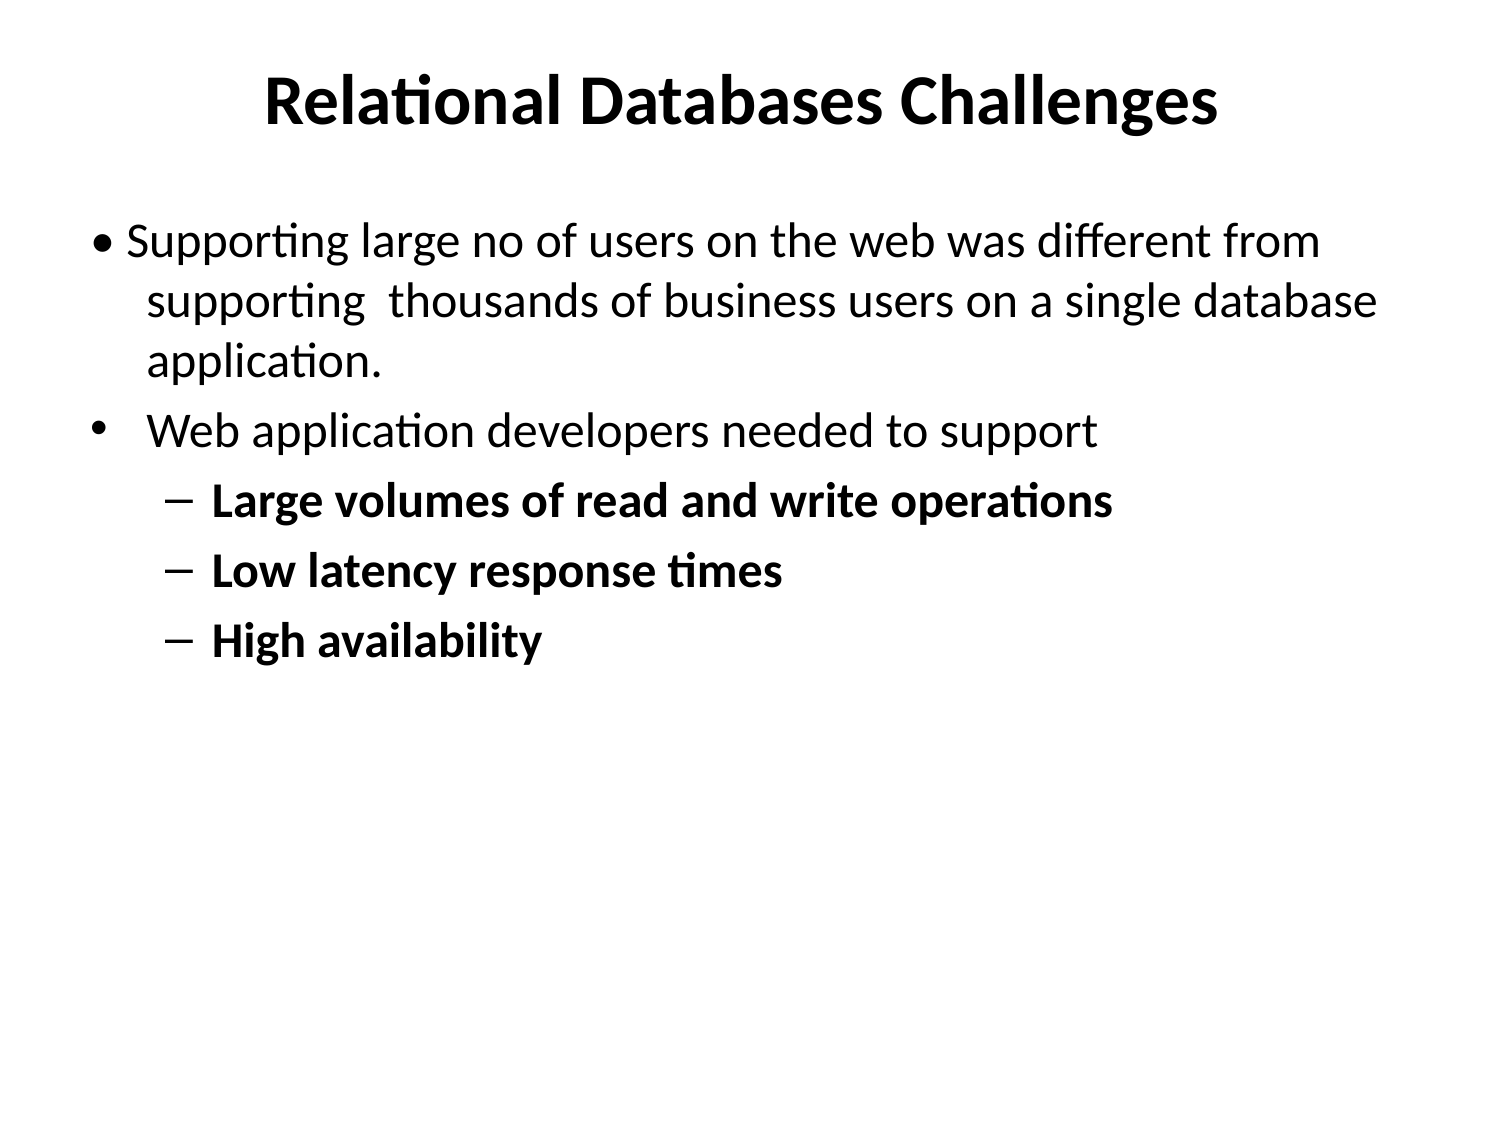

# Relational Databases Challenges
• Supporting large no of users on the web was different from supporting  thousands of business users on a single database application.
Web application developers needed to support
Large volumes of read and write operations
Low latency response times
High availability